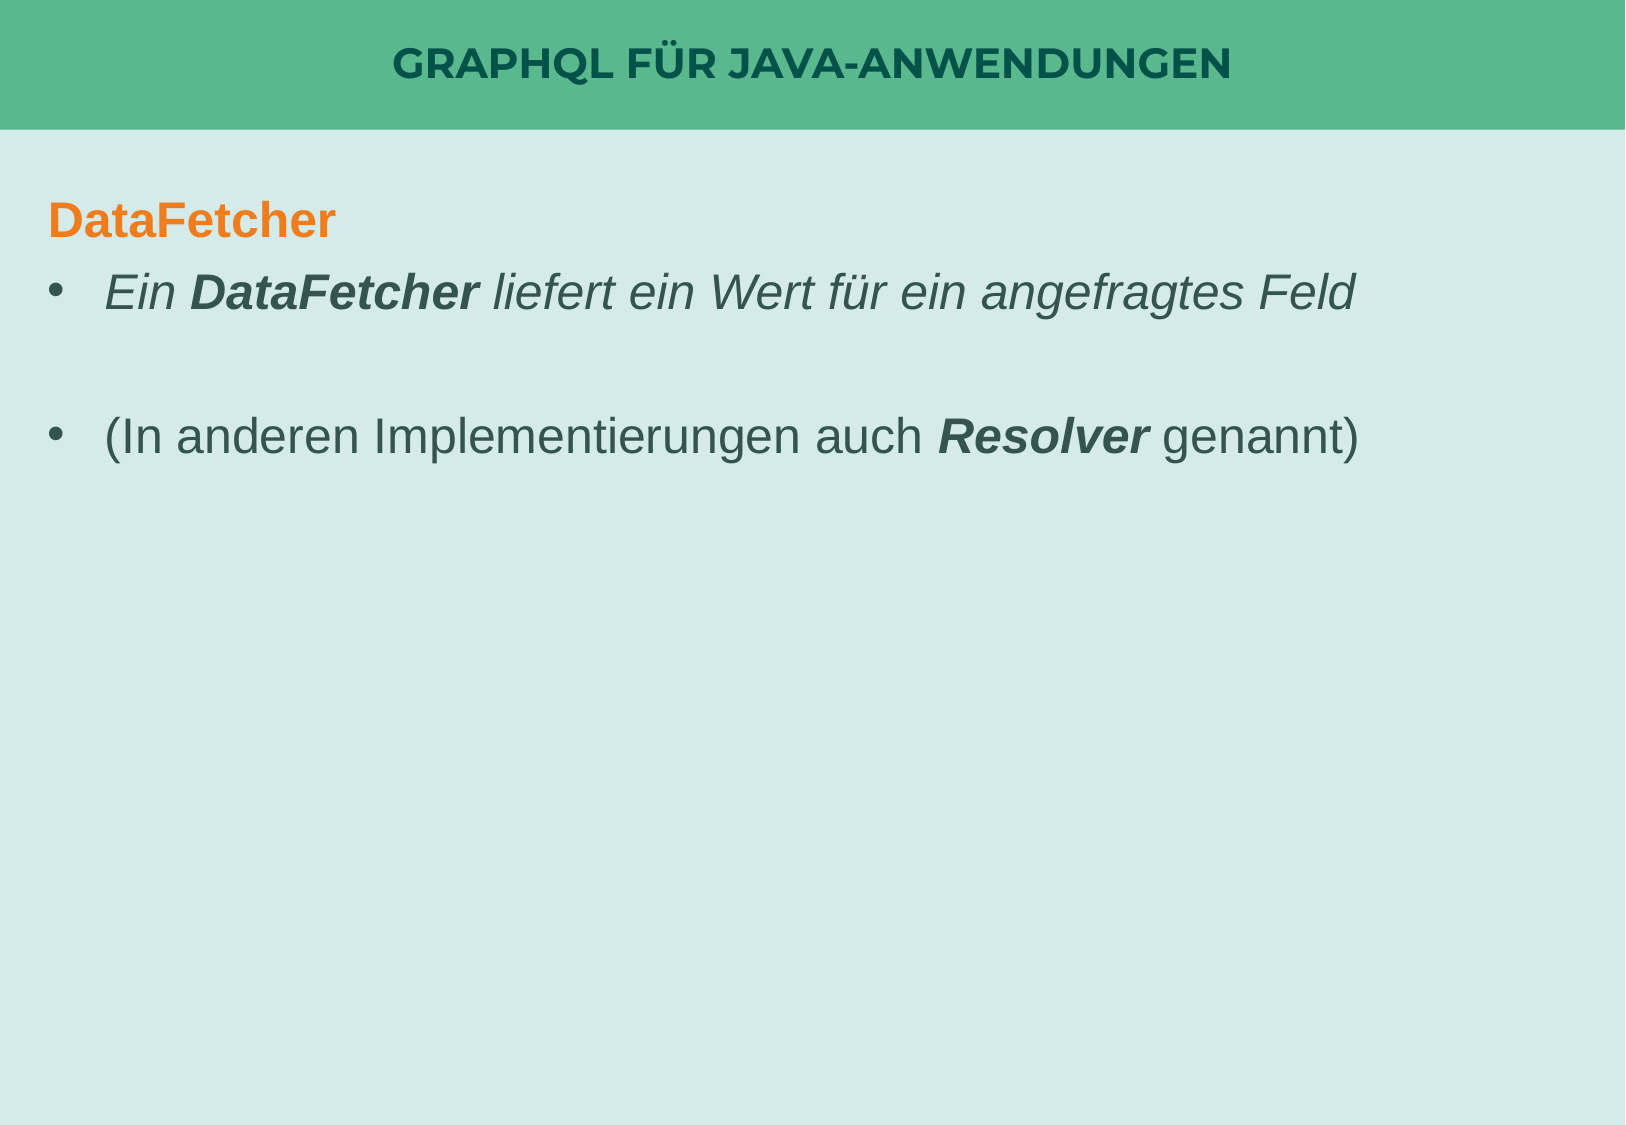

# GraphQL für Java-Anwendungen
DataFetcher
Ein DataFetcher liefert ein Wert für ein angefragtes Feld

(In anderen Implementierungen auch Resolver genannt)